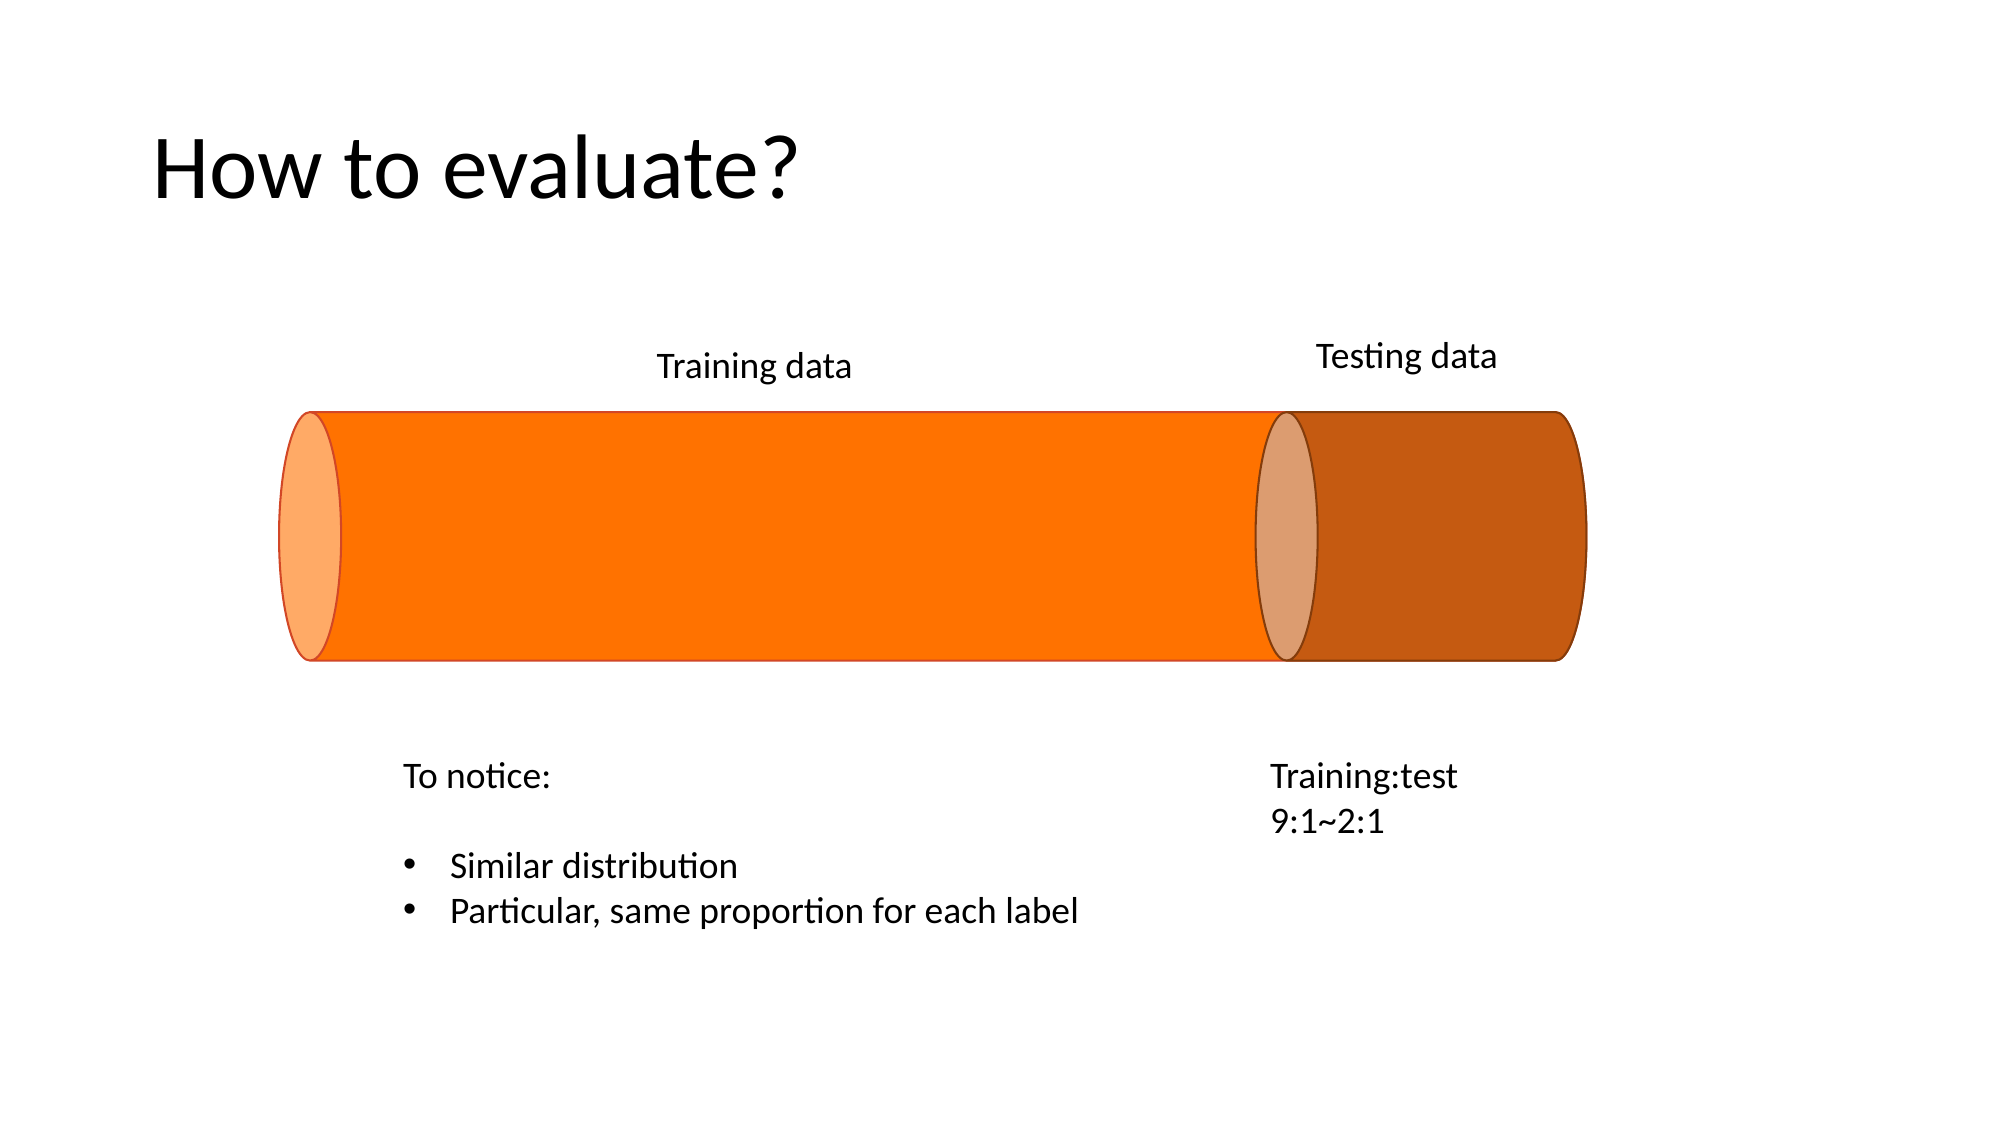

# How to evaluate?
Testing data
Training data

To notice:

Similar distribution
Particular, same proportion for each label
Training:test
9:1~2:1